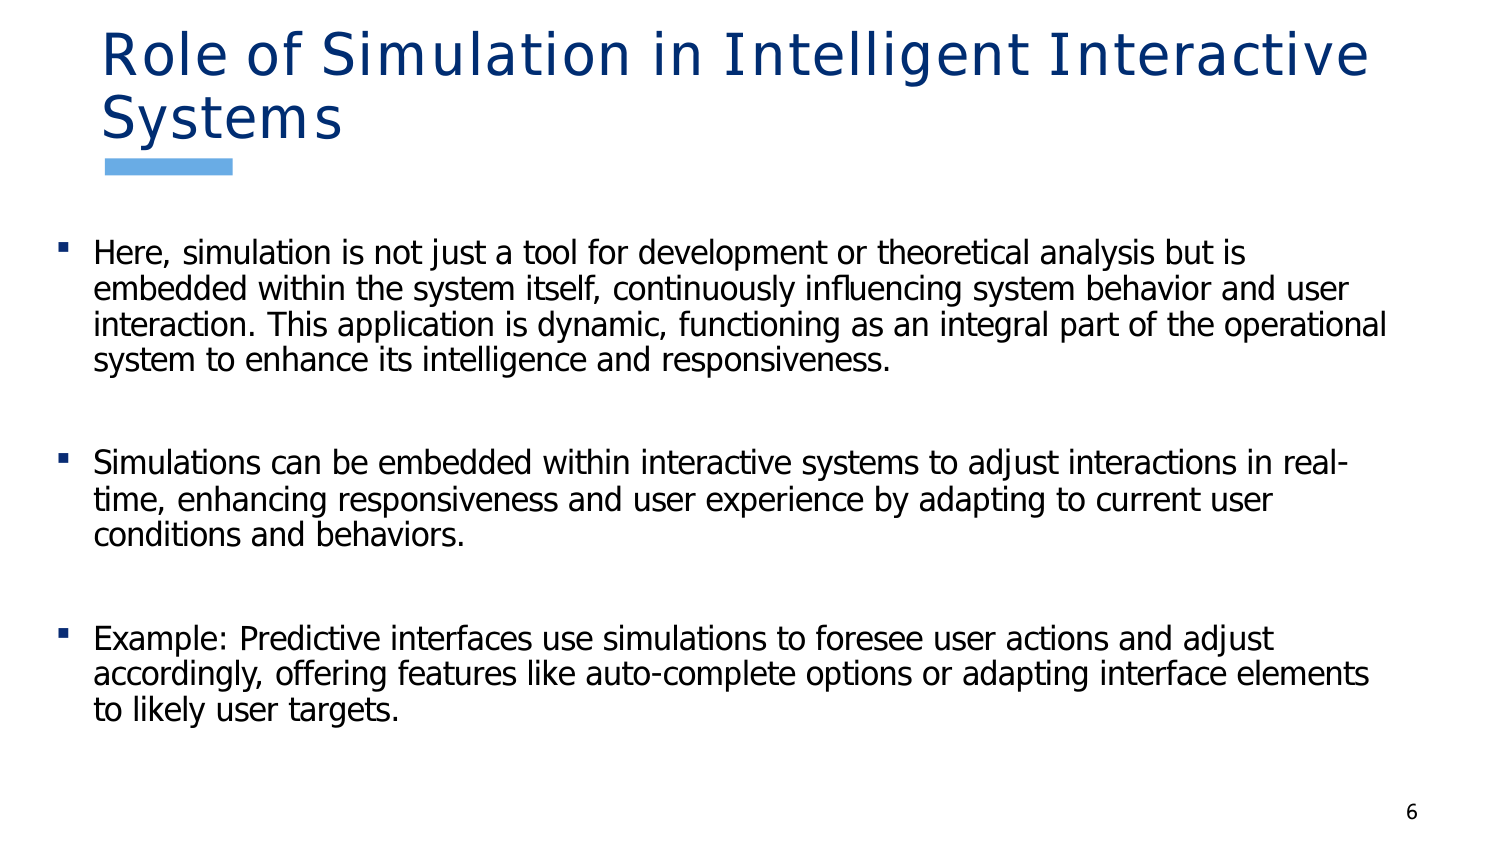

# Role of Simulation in Intelligent Interactive Systems
Here, simulation is not just a tool for development or theoretical analysis but is embedded within the system itself, continuously influencing system behavior and user interaction. This application is dynamic, functioning as an integral part of the operational system to enhance its intelligence and responsiveness.

Simulations can be embedded within interactive systems to adjust interactions in real-time, enhancing responsiveness and user experience by adapting to current user conditions and behaviors.

Example: Predictive interfaces use simulations to foresee user actions and adjust accordingly, offering features like auto-complete options or adapting interface elements to likely user targets.